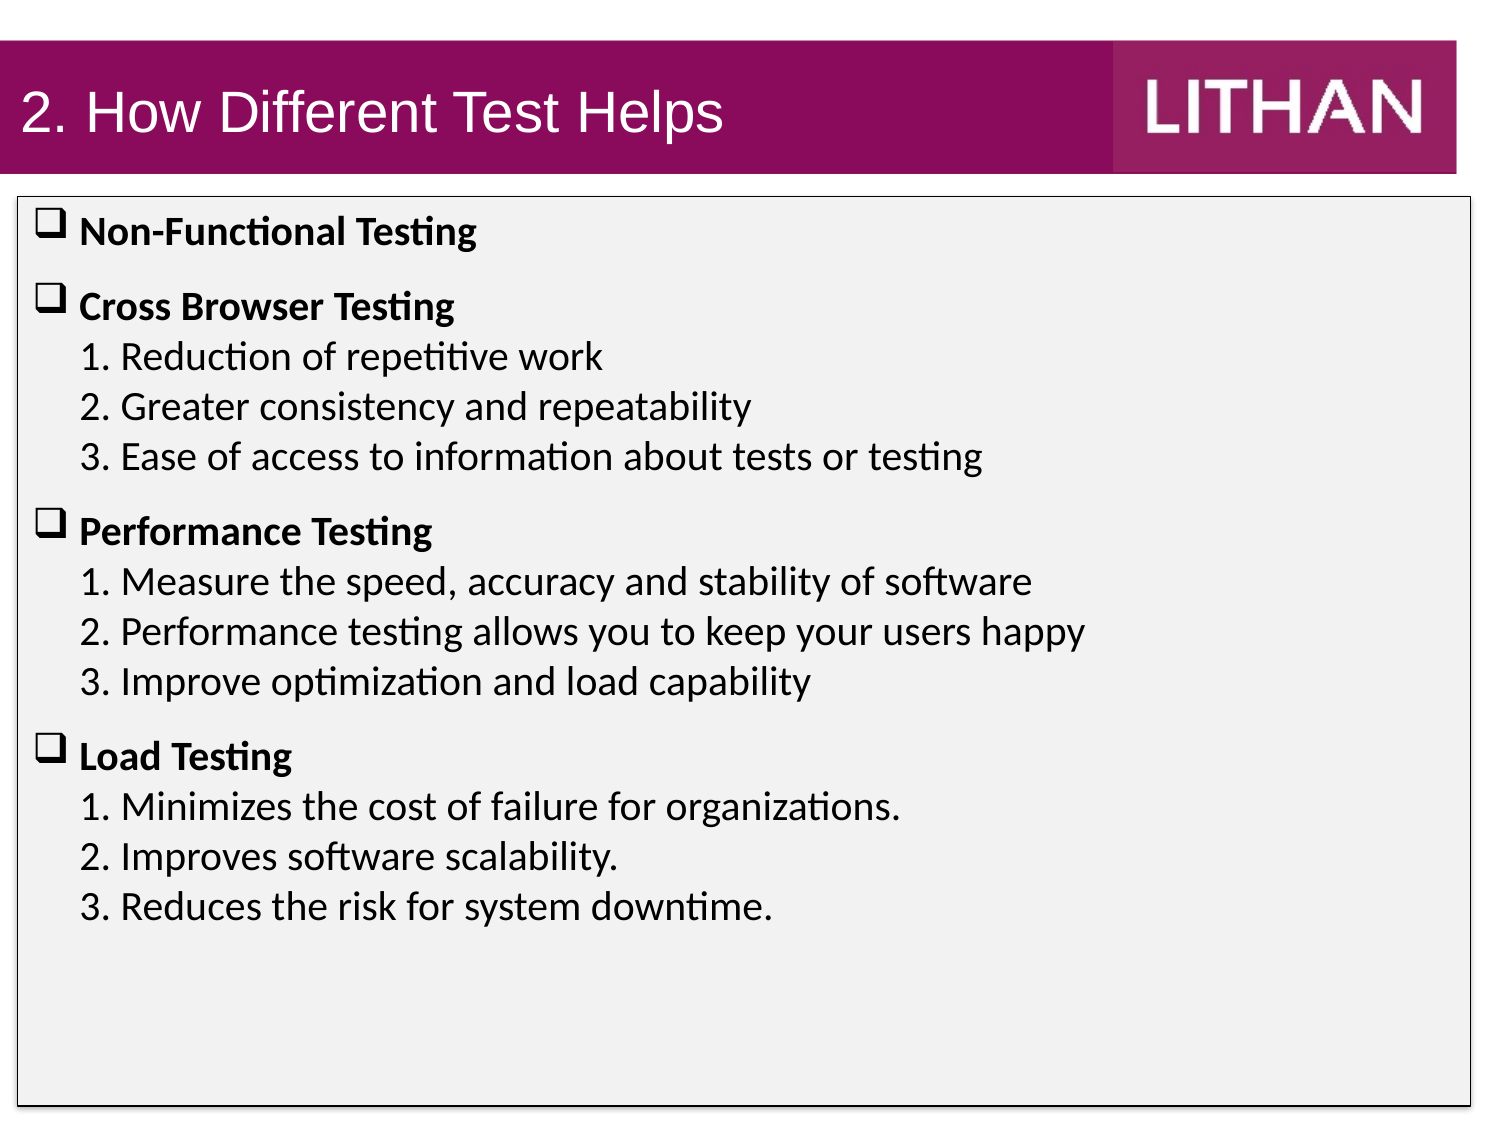

2. How Different Test Helps
Non-Functional Testing
Cross Browser Testing
1. Reduction of repetitive work
2. Greater consistency and repeatability
3. Ease of access to information about tests or testing
Performance Testing
1. Measure the speed, accuracy and stability of software
2. Performance testing allows you to keep your users happy
3. Improve optimization and load capability
Load Testing
1. Minimizes the cost of failure for organizations.
2. Improves software scalability.
3. Reduces the risk for system downtime.